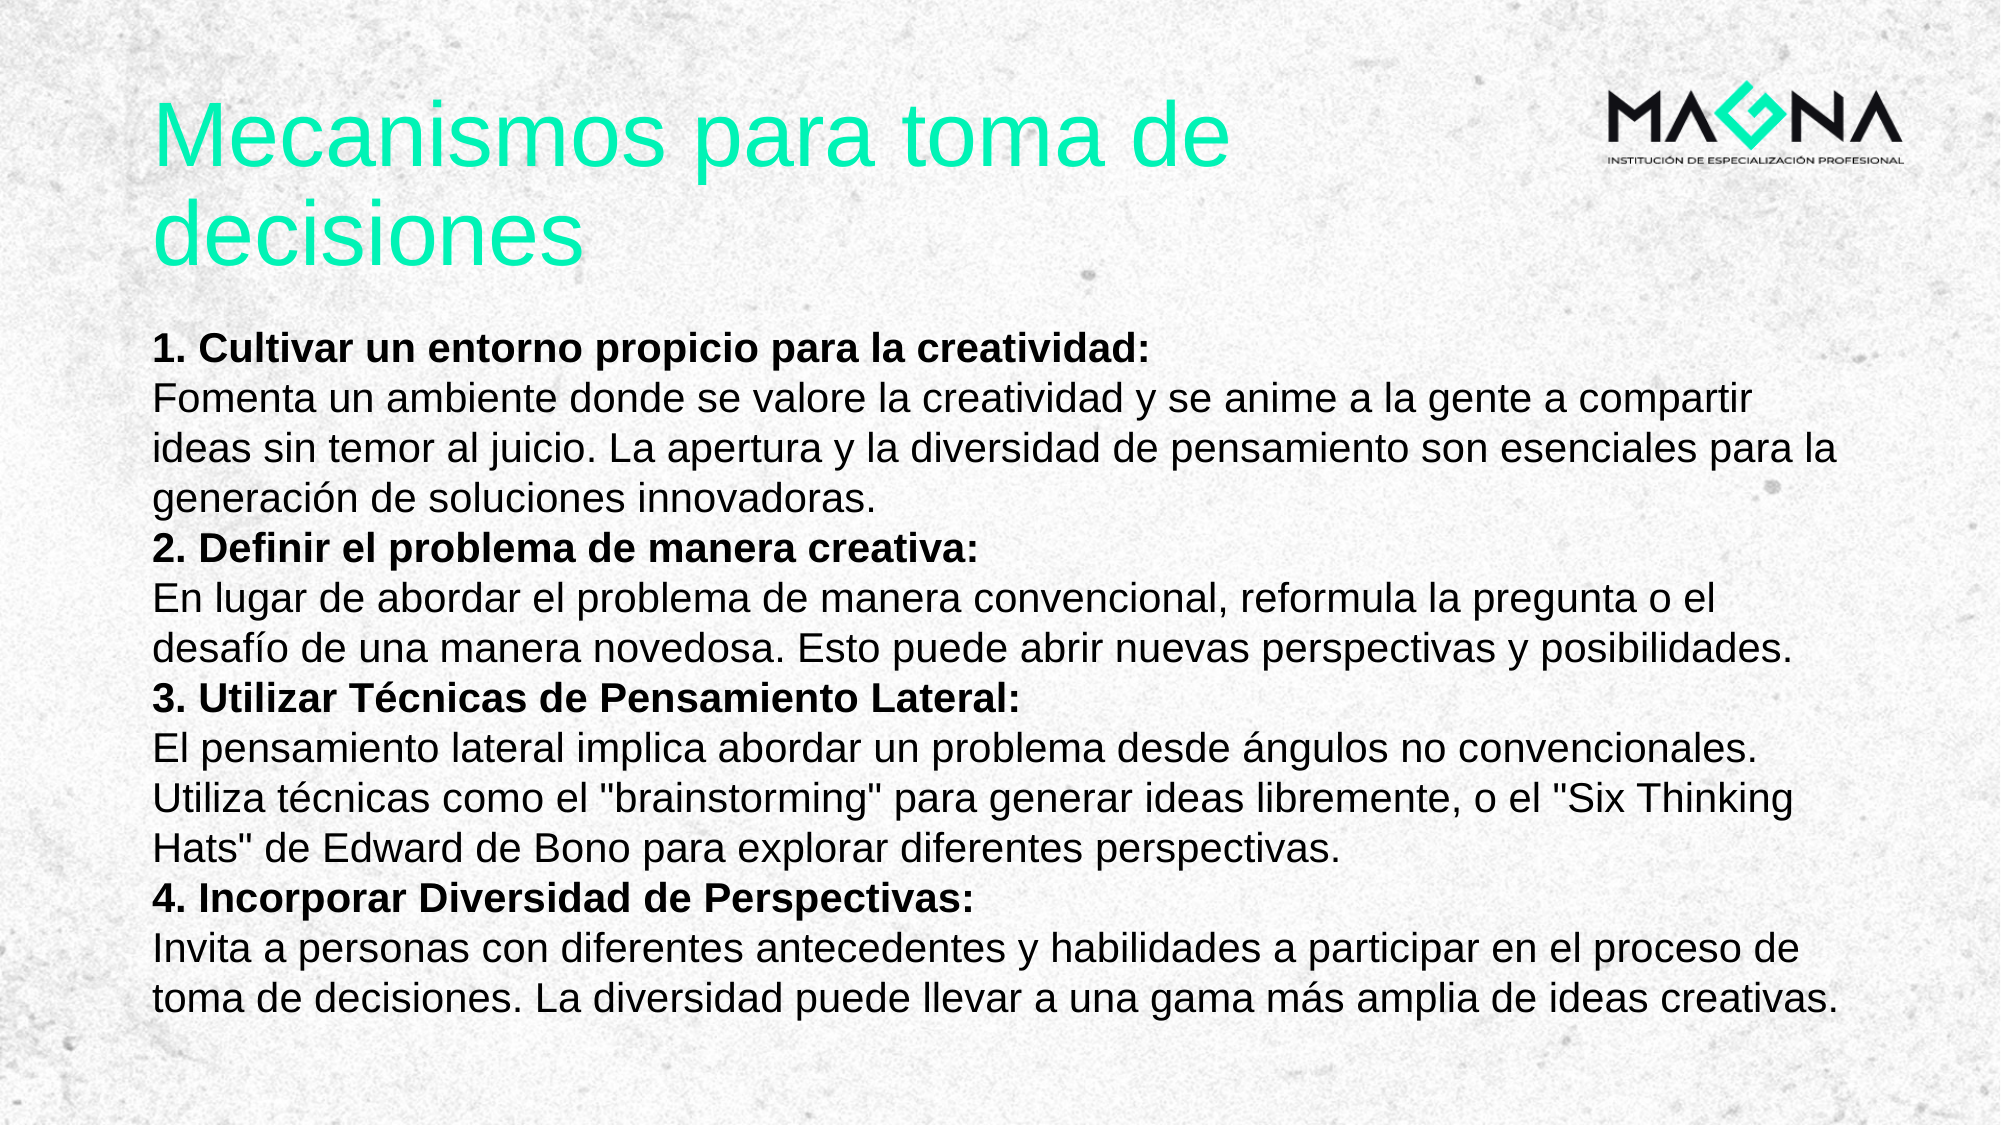

# Mecanismos para toma de decisiones
1. Cultivar un entorno propicio para la creatividad:
Fomenta un ambiente donde se valore la creatividad y se anime a la gente a compartir ideas sin temor al juicio. La apertura y la diversidad de pensamiento son esenciales para la generación de soluciones innovadoras.
2. Definir el problema de manera creativa:
En lugar de abordar el problema de manera convencional, reformula la pregunta o el desafío de una manera novedosa. Esto puede abrir nuevas perspectivas y posibilidades.
3. Utilizar Técnicas de Pensamiento Lateral:
El pensamiento lateral implica abordar un problema desde ángulos no convencionales. Utiliza técnicas como el "brainstorming" para generar ideas libremente, o el "Six Thinking Hats" de Edward de Bono para explorar diferentes perspectivas.
4. Incorporar Diversidad de Perspectivas:
Invita a personas con diferentes antecedentes y habilidades a participar en el proceso de toma de decisiones. La diversidad puede llevar a una gama más amplia de ideas creativas.